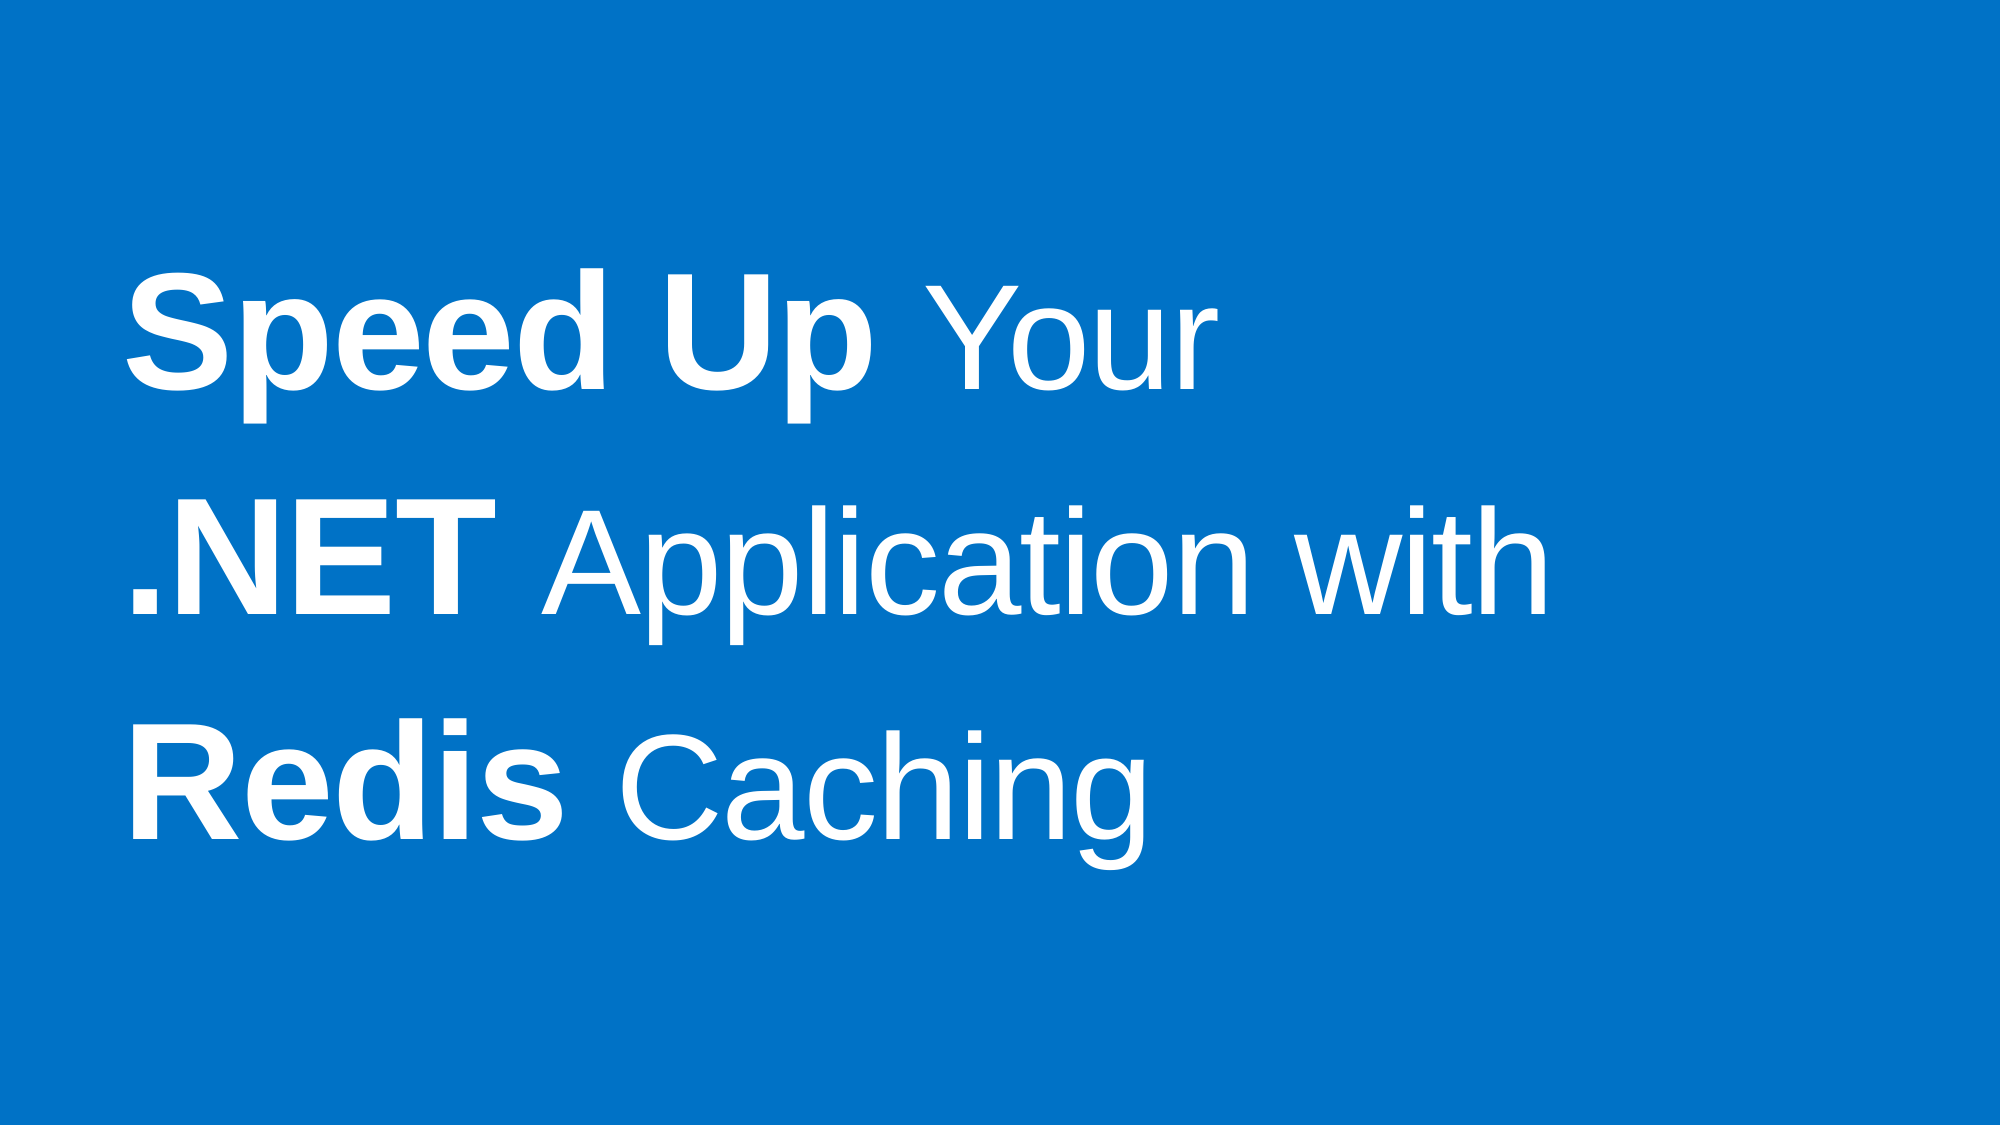

# Speed Up Your .NET Application with Redis Caching